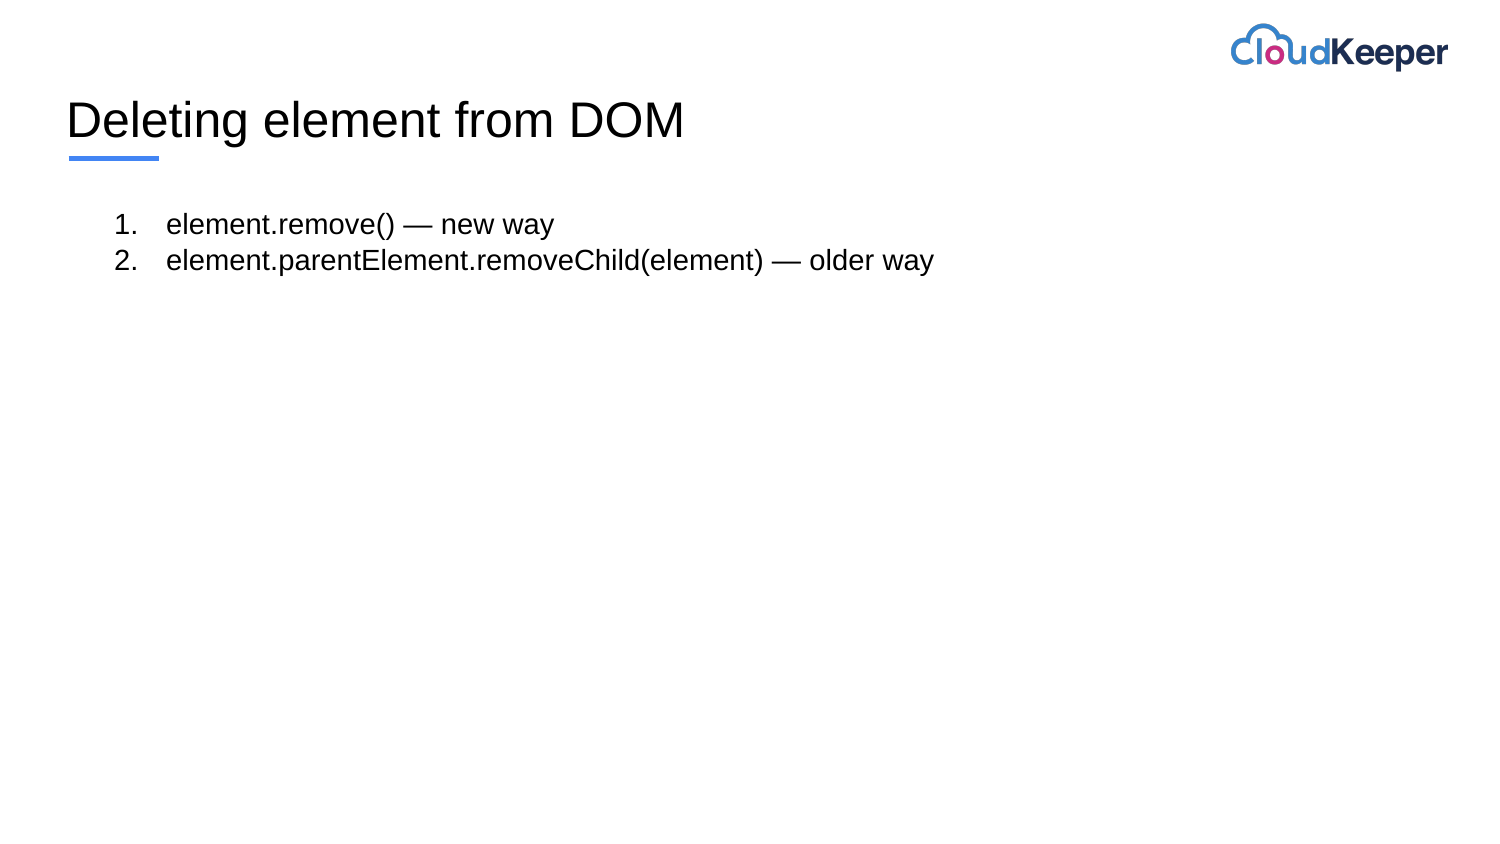

# Deleting element from DOM
element.remove() — new way
element.parentElement.removeChild(element) — older way